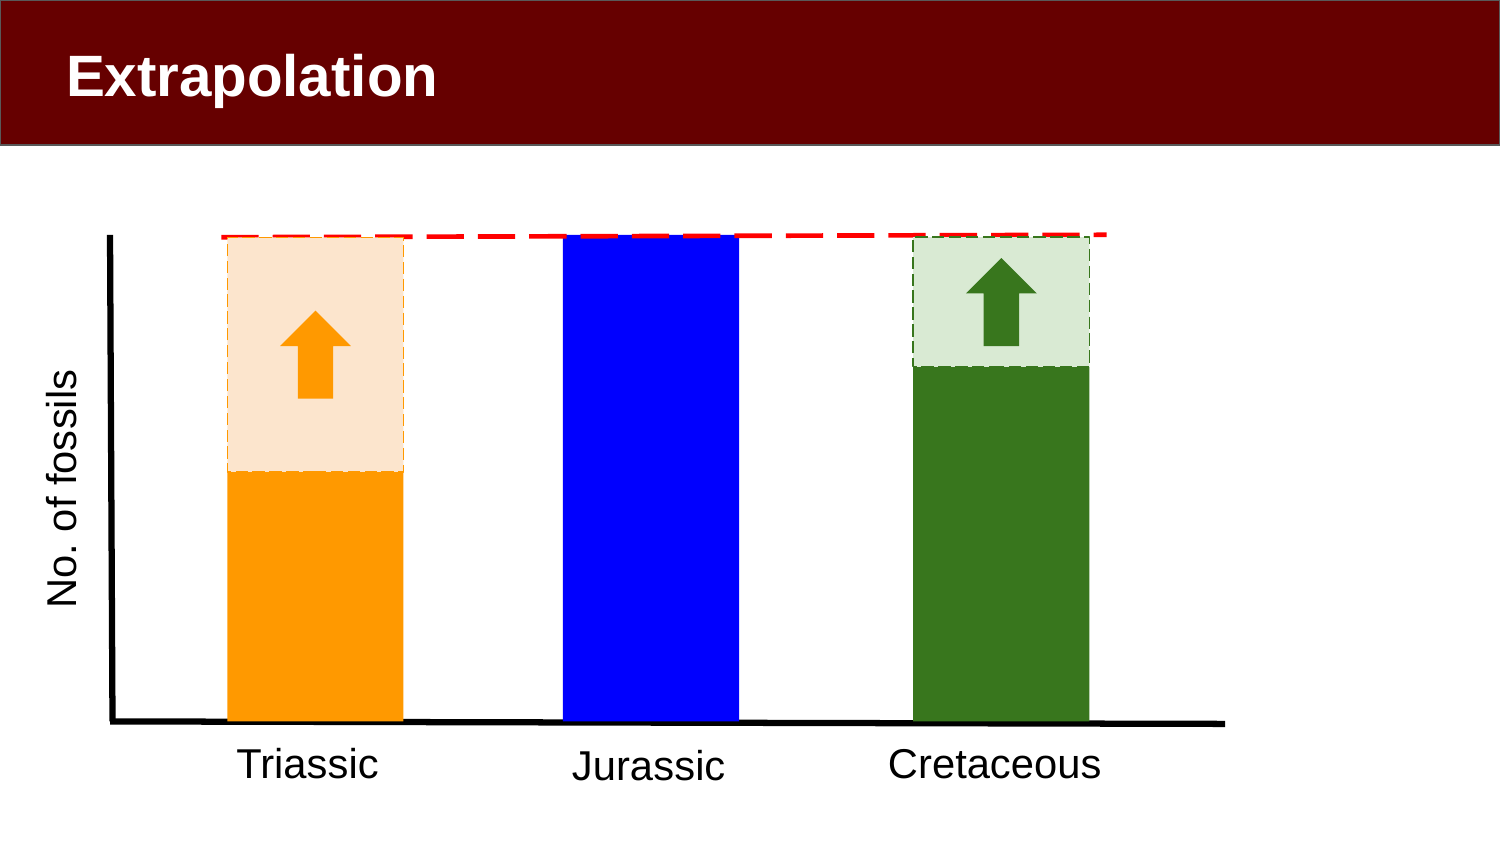

# Extrapolation

No. of fossils

Triassic
Cretaceous
Jurassic